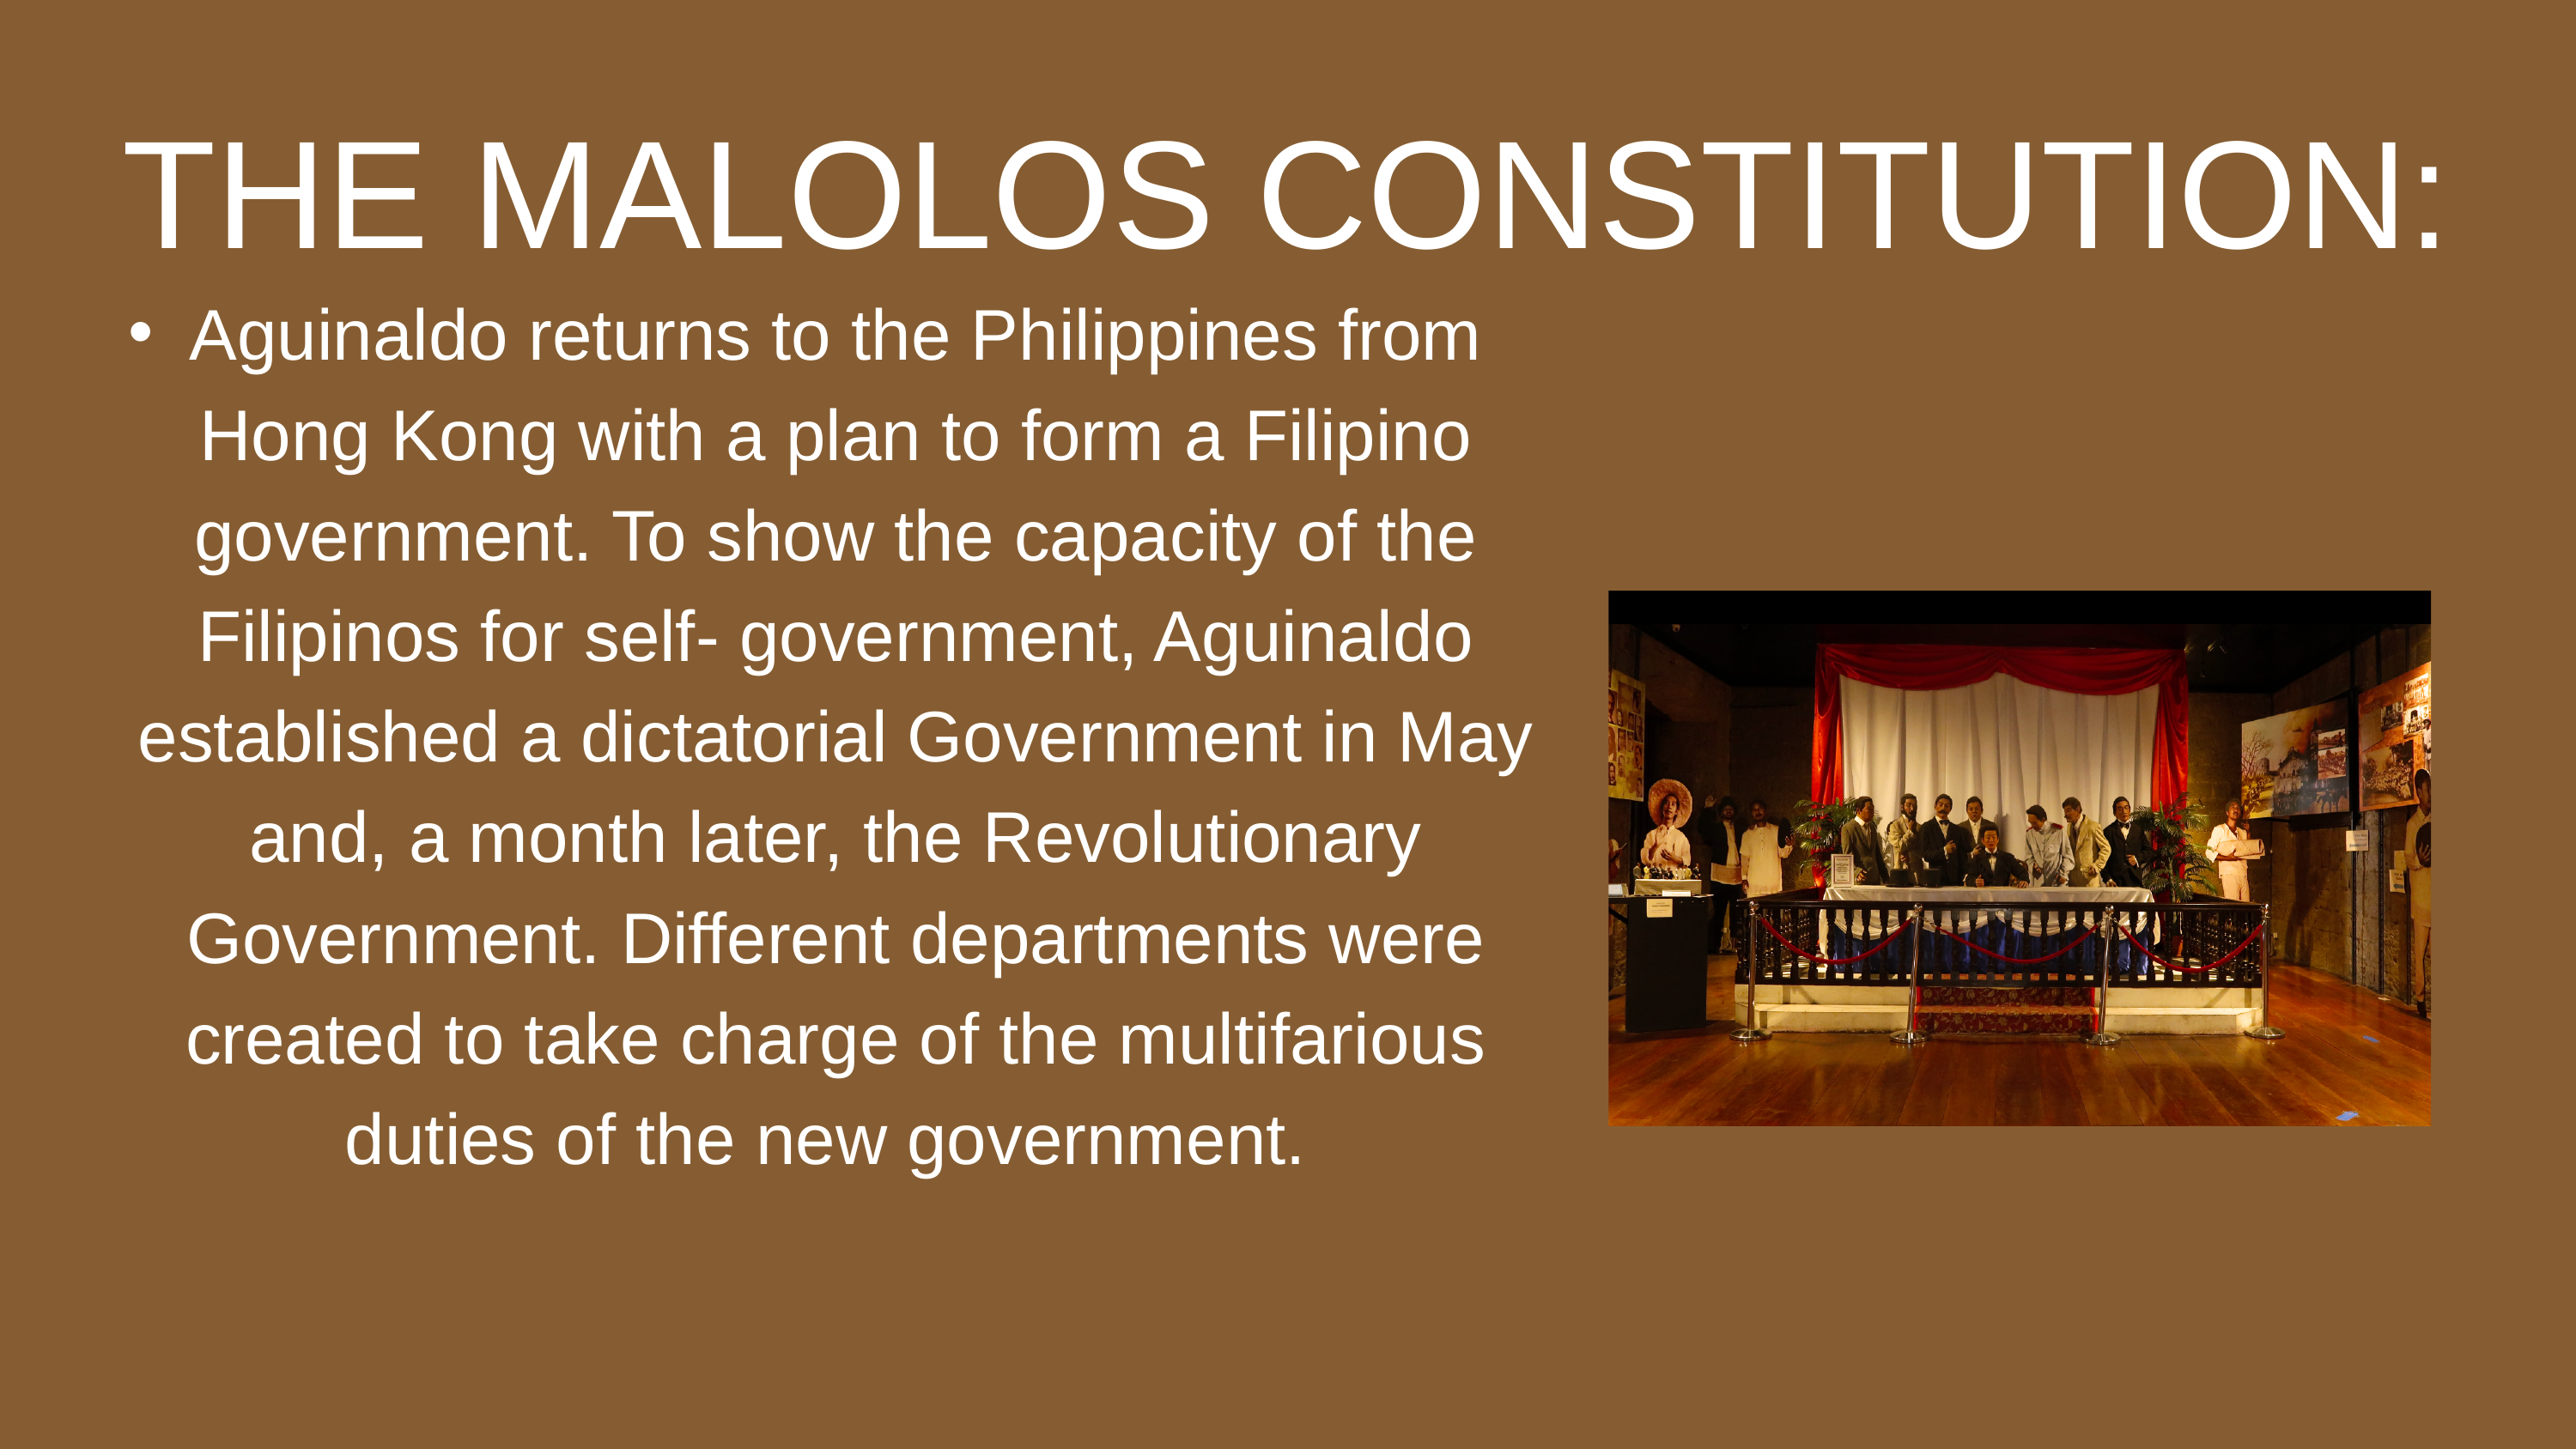

THE MALOLOS CONSTITUTION:

Aguinaldo returns to the Philippines from Hong Kong with a plan to form a Filipino government. To show the capacity of the Filipinos for self- government, Aguinaldo established a dictatorial Government in May and, a month later, the Revolutionary Government. Different departments were created to take charge of the multifarious duties of the new government.